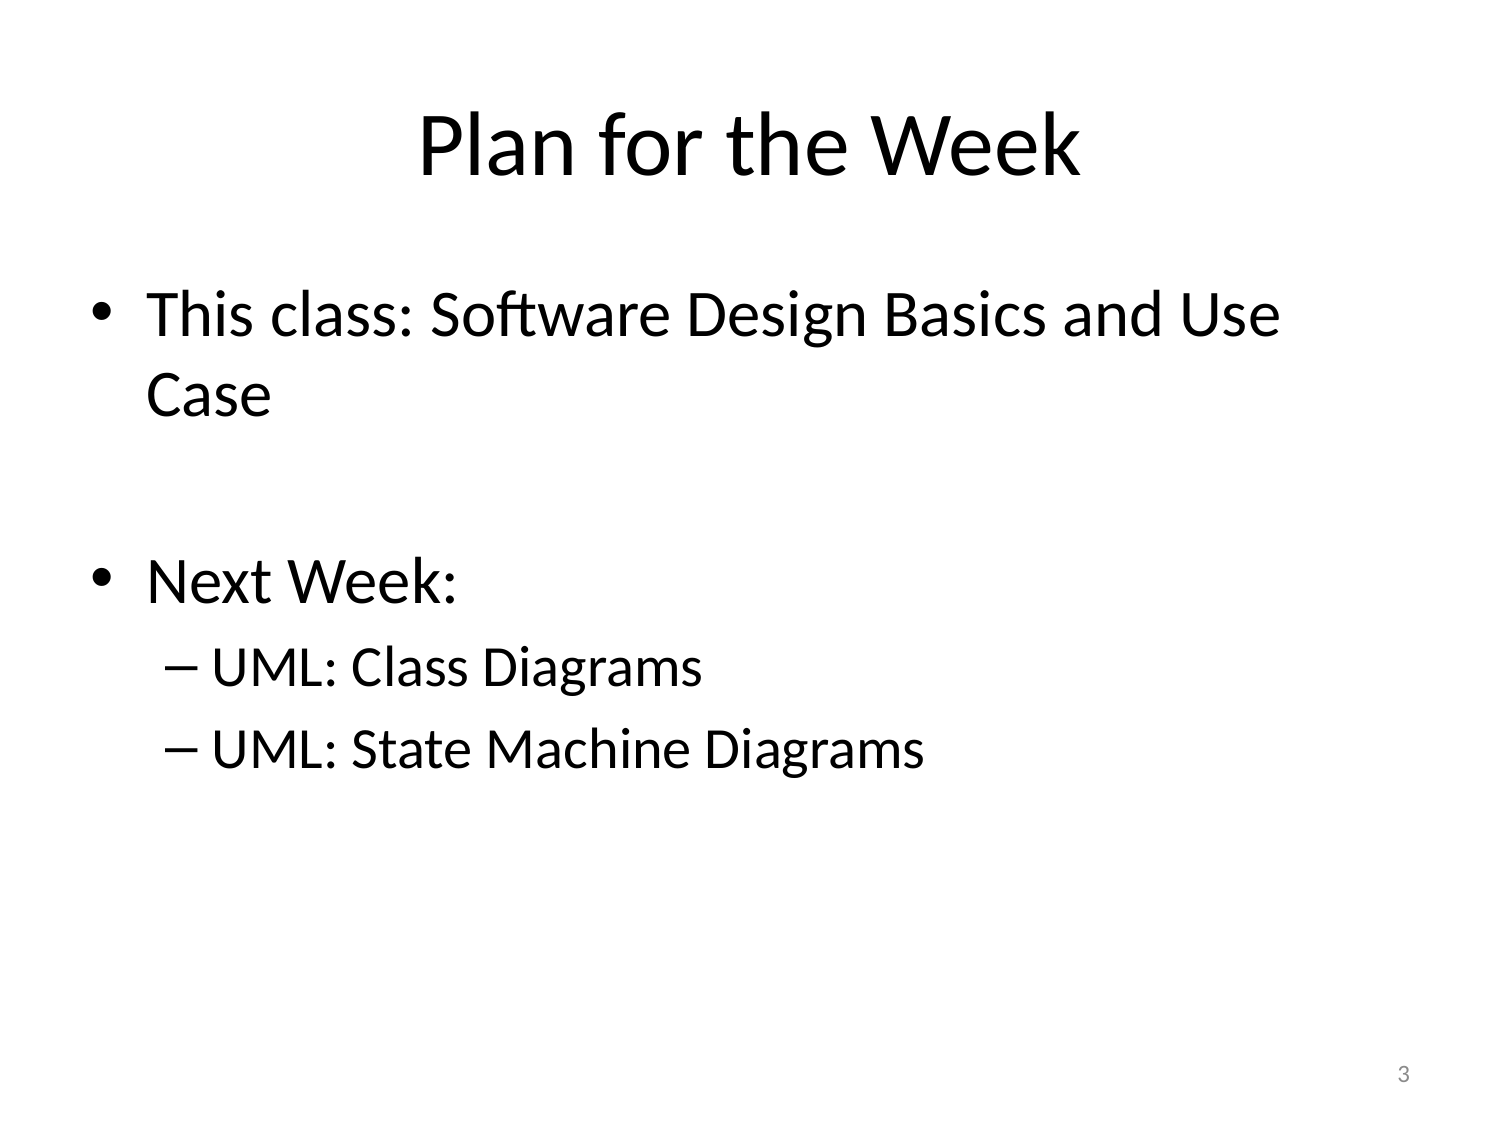

# Plan for the Week
This class: Software Design Basics and Use Case

Next Week:
UML: Class Diagrams
UML: State Machine Diagrams

3